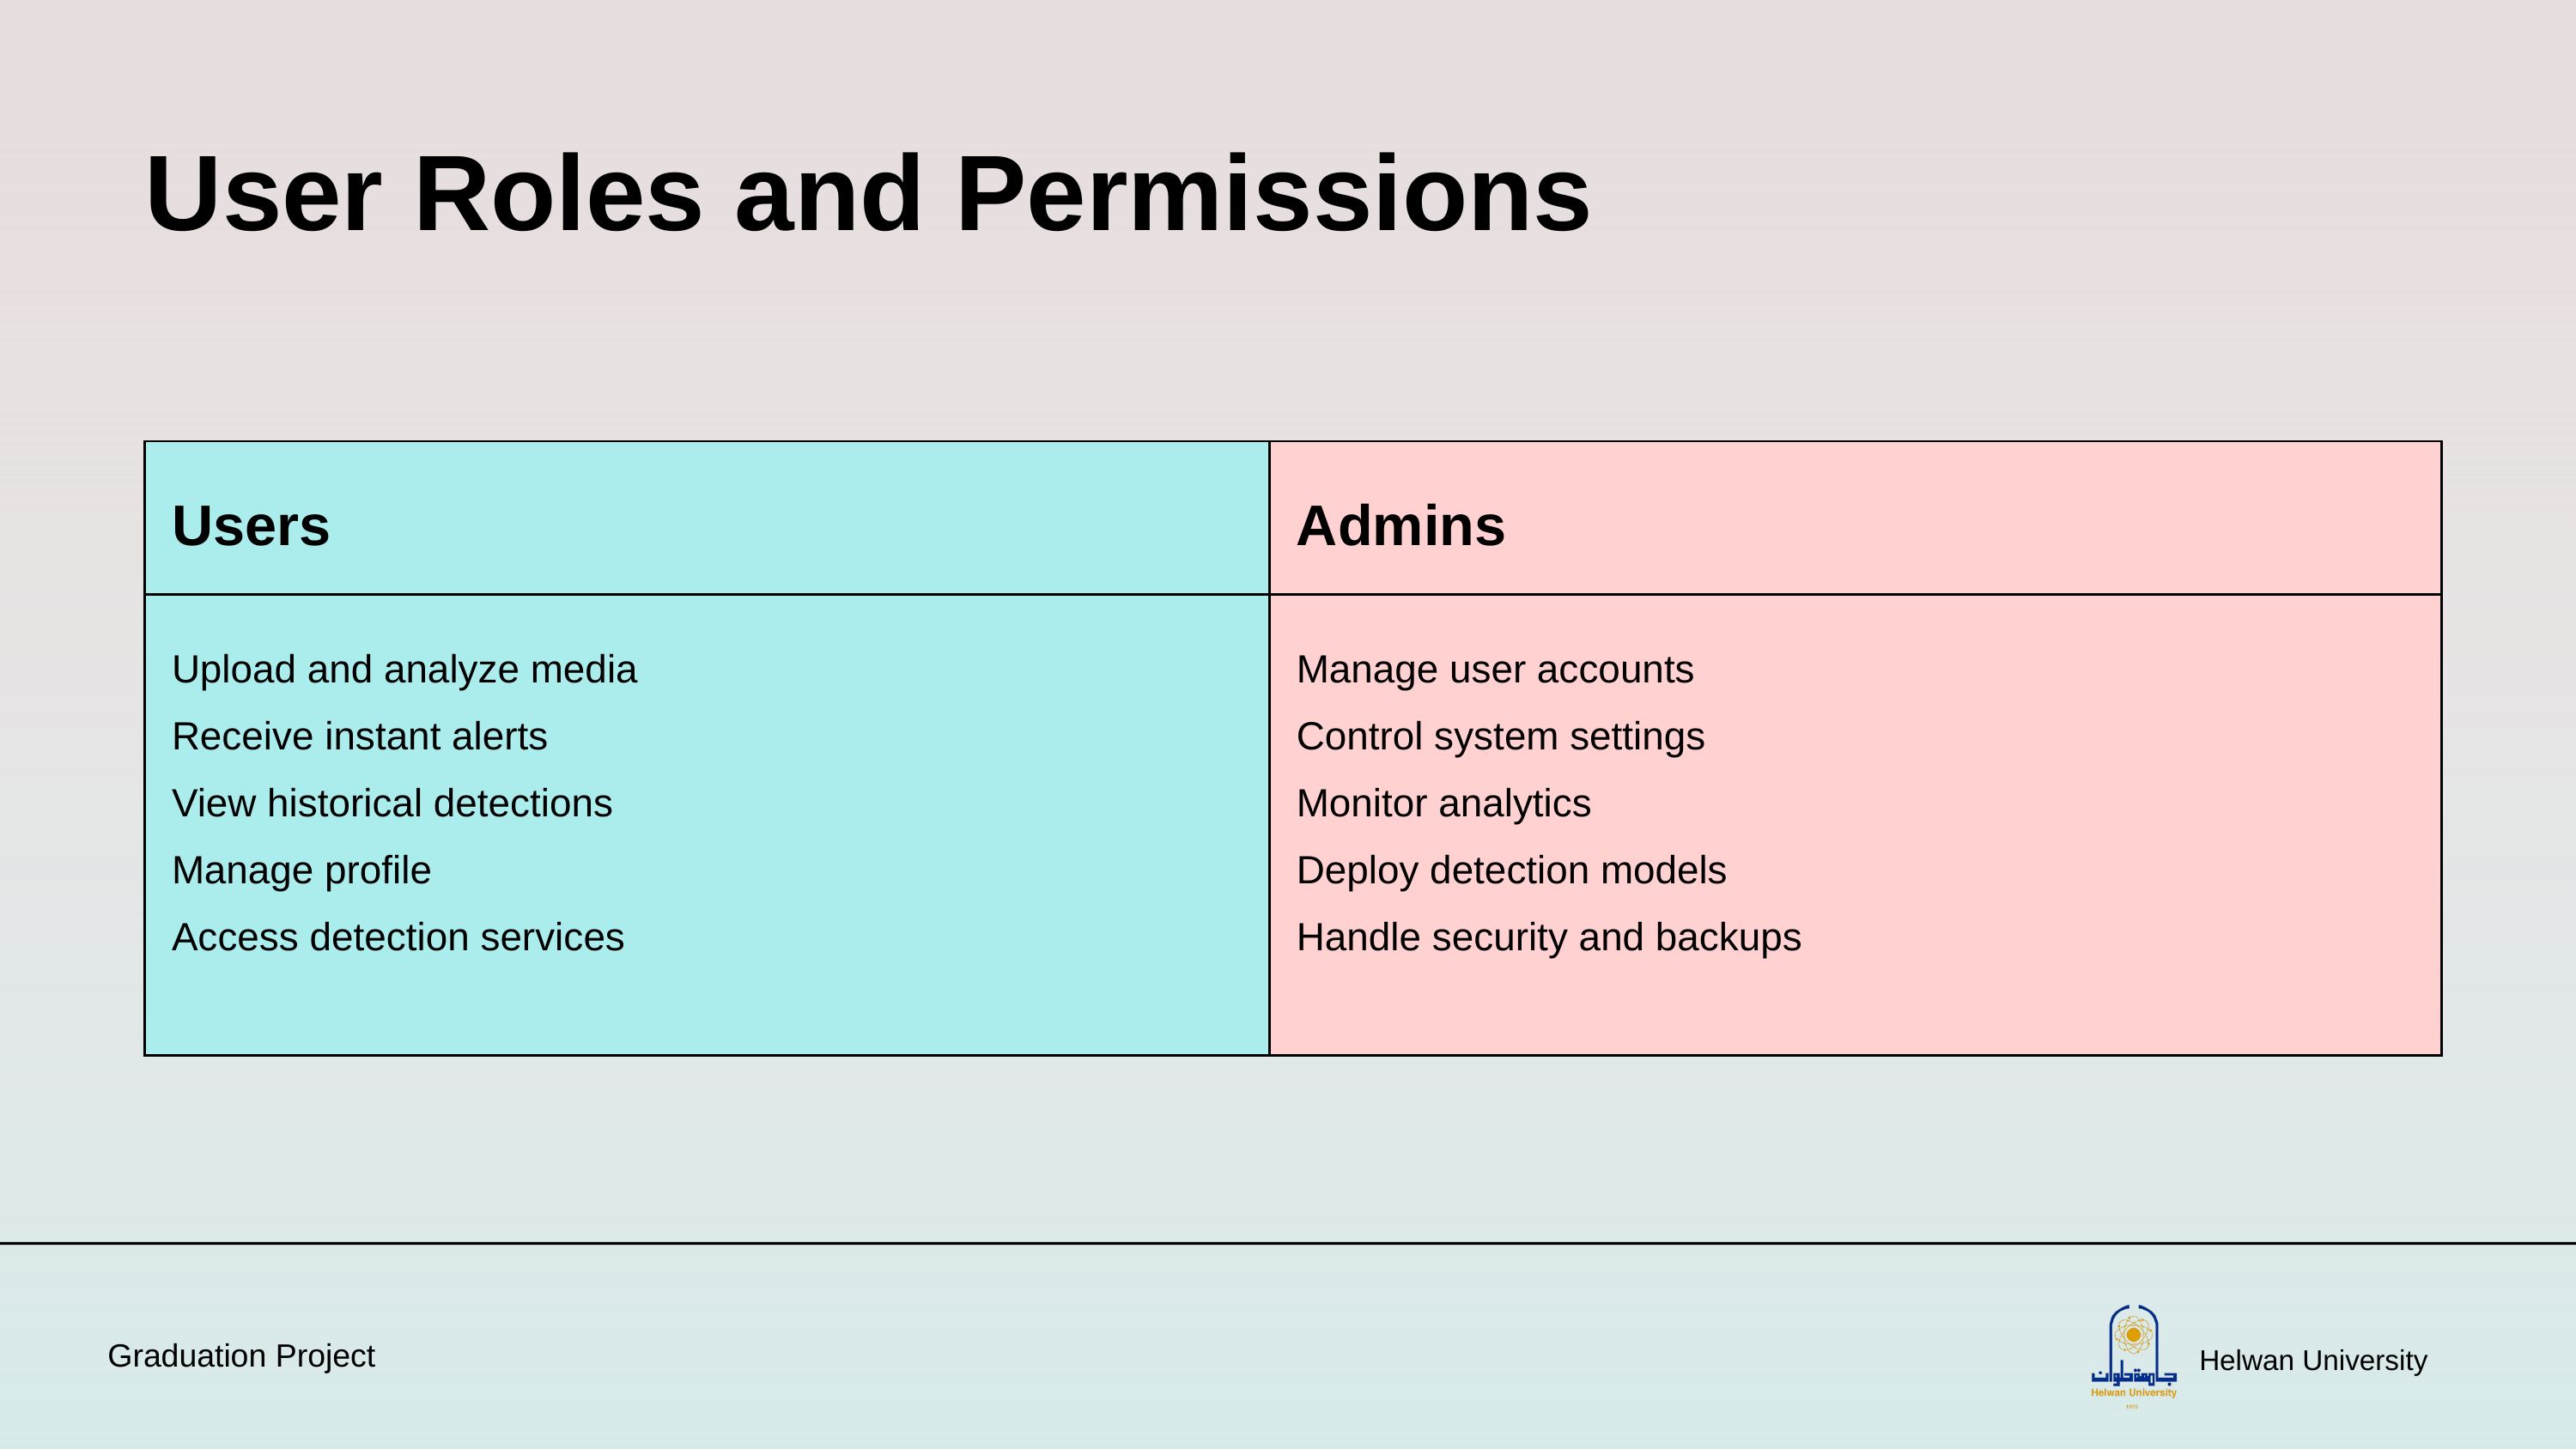

User Roles and Permissions
| Users | Admins |
| --- | --- |
| Upload and analyze media Receive instant alerts View historical detections Manage profile Access detection services | Manage user accounts Control system settings Monitor analytics Deploy detection models Handle security and backups |

Helwan University
Graduation Project